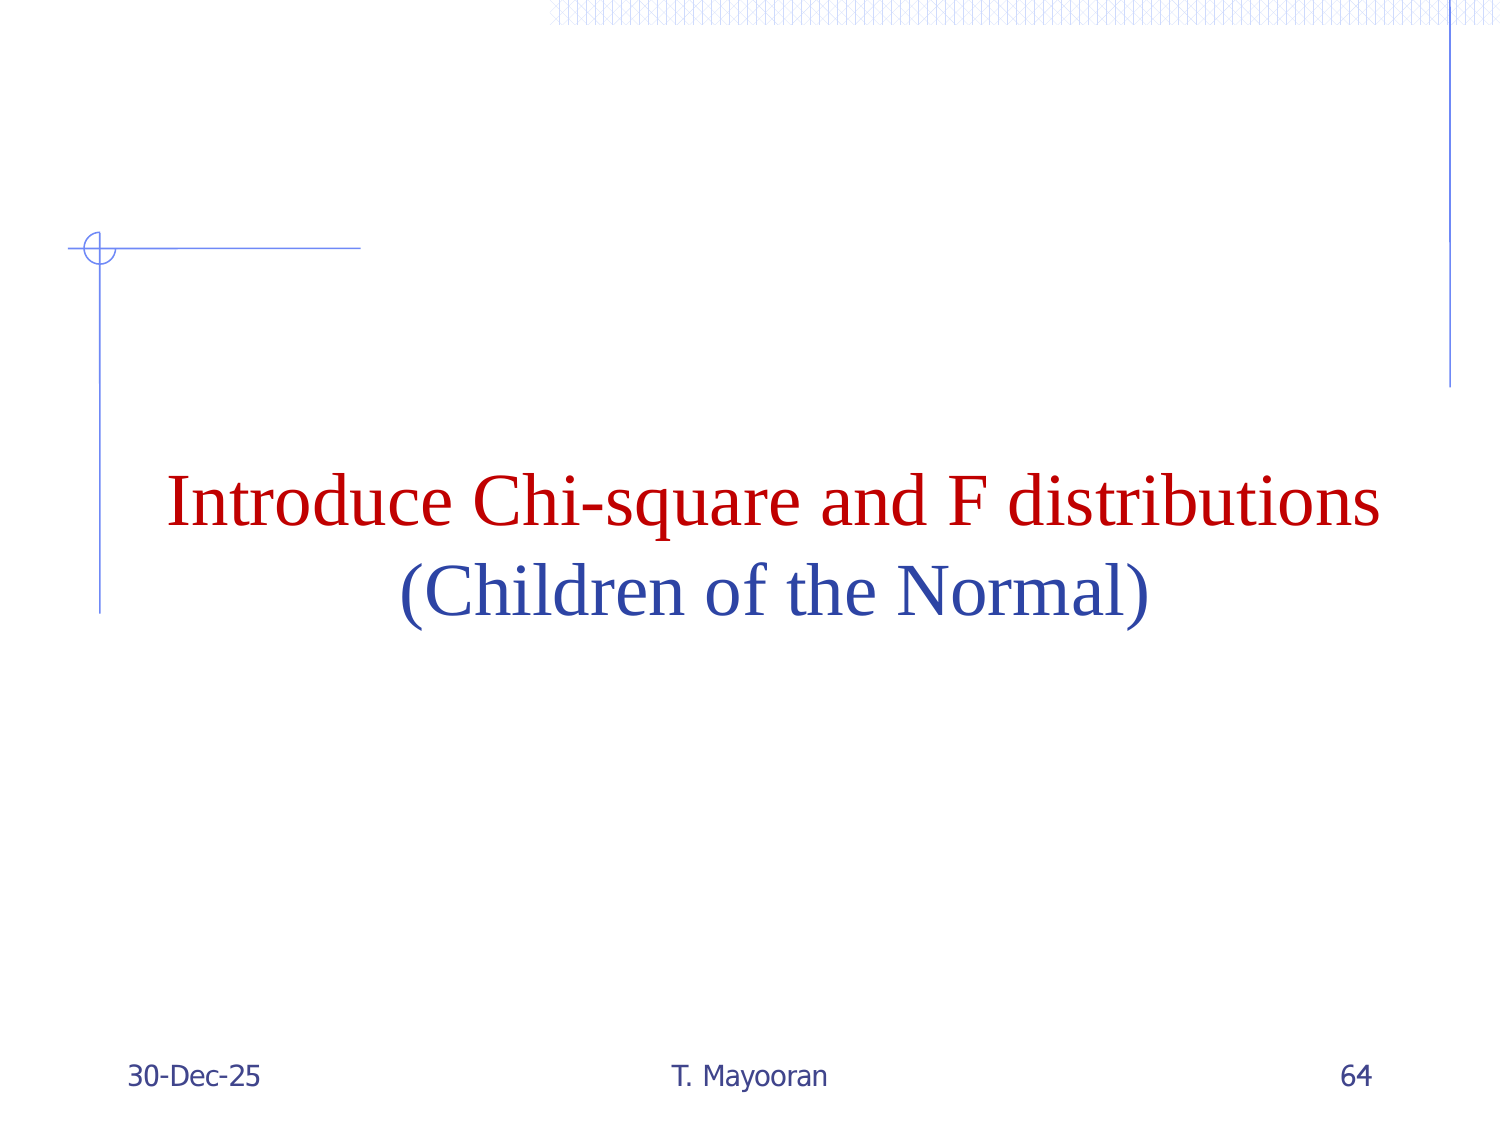

# Introduce Chi-square and F distributions (Children of the Normal)
30-Dec-25
T. Mayooran
64